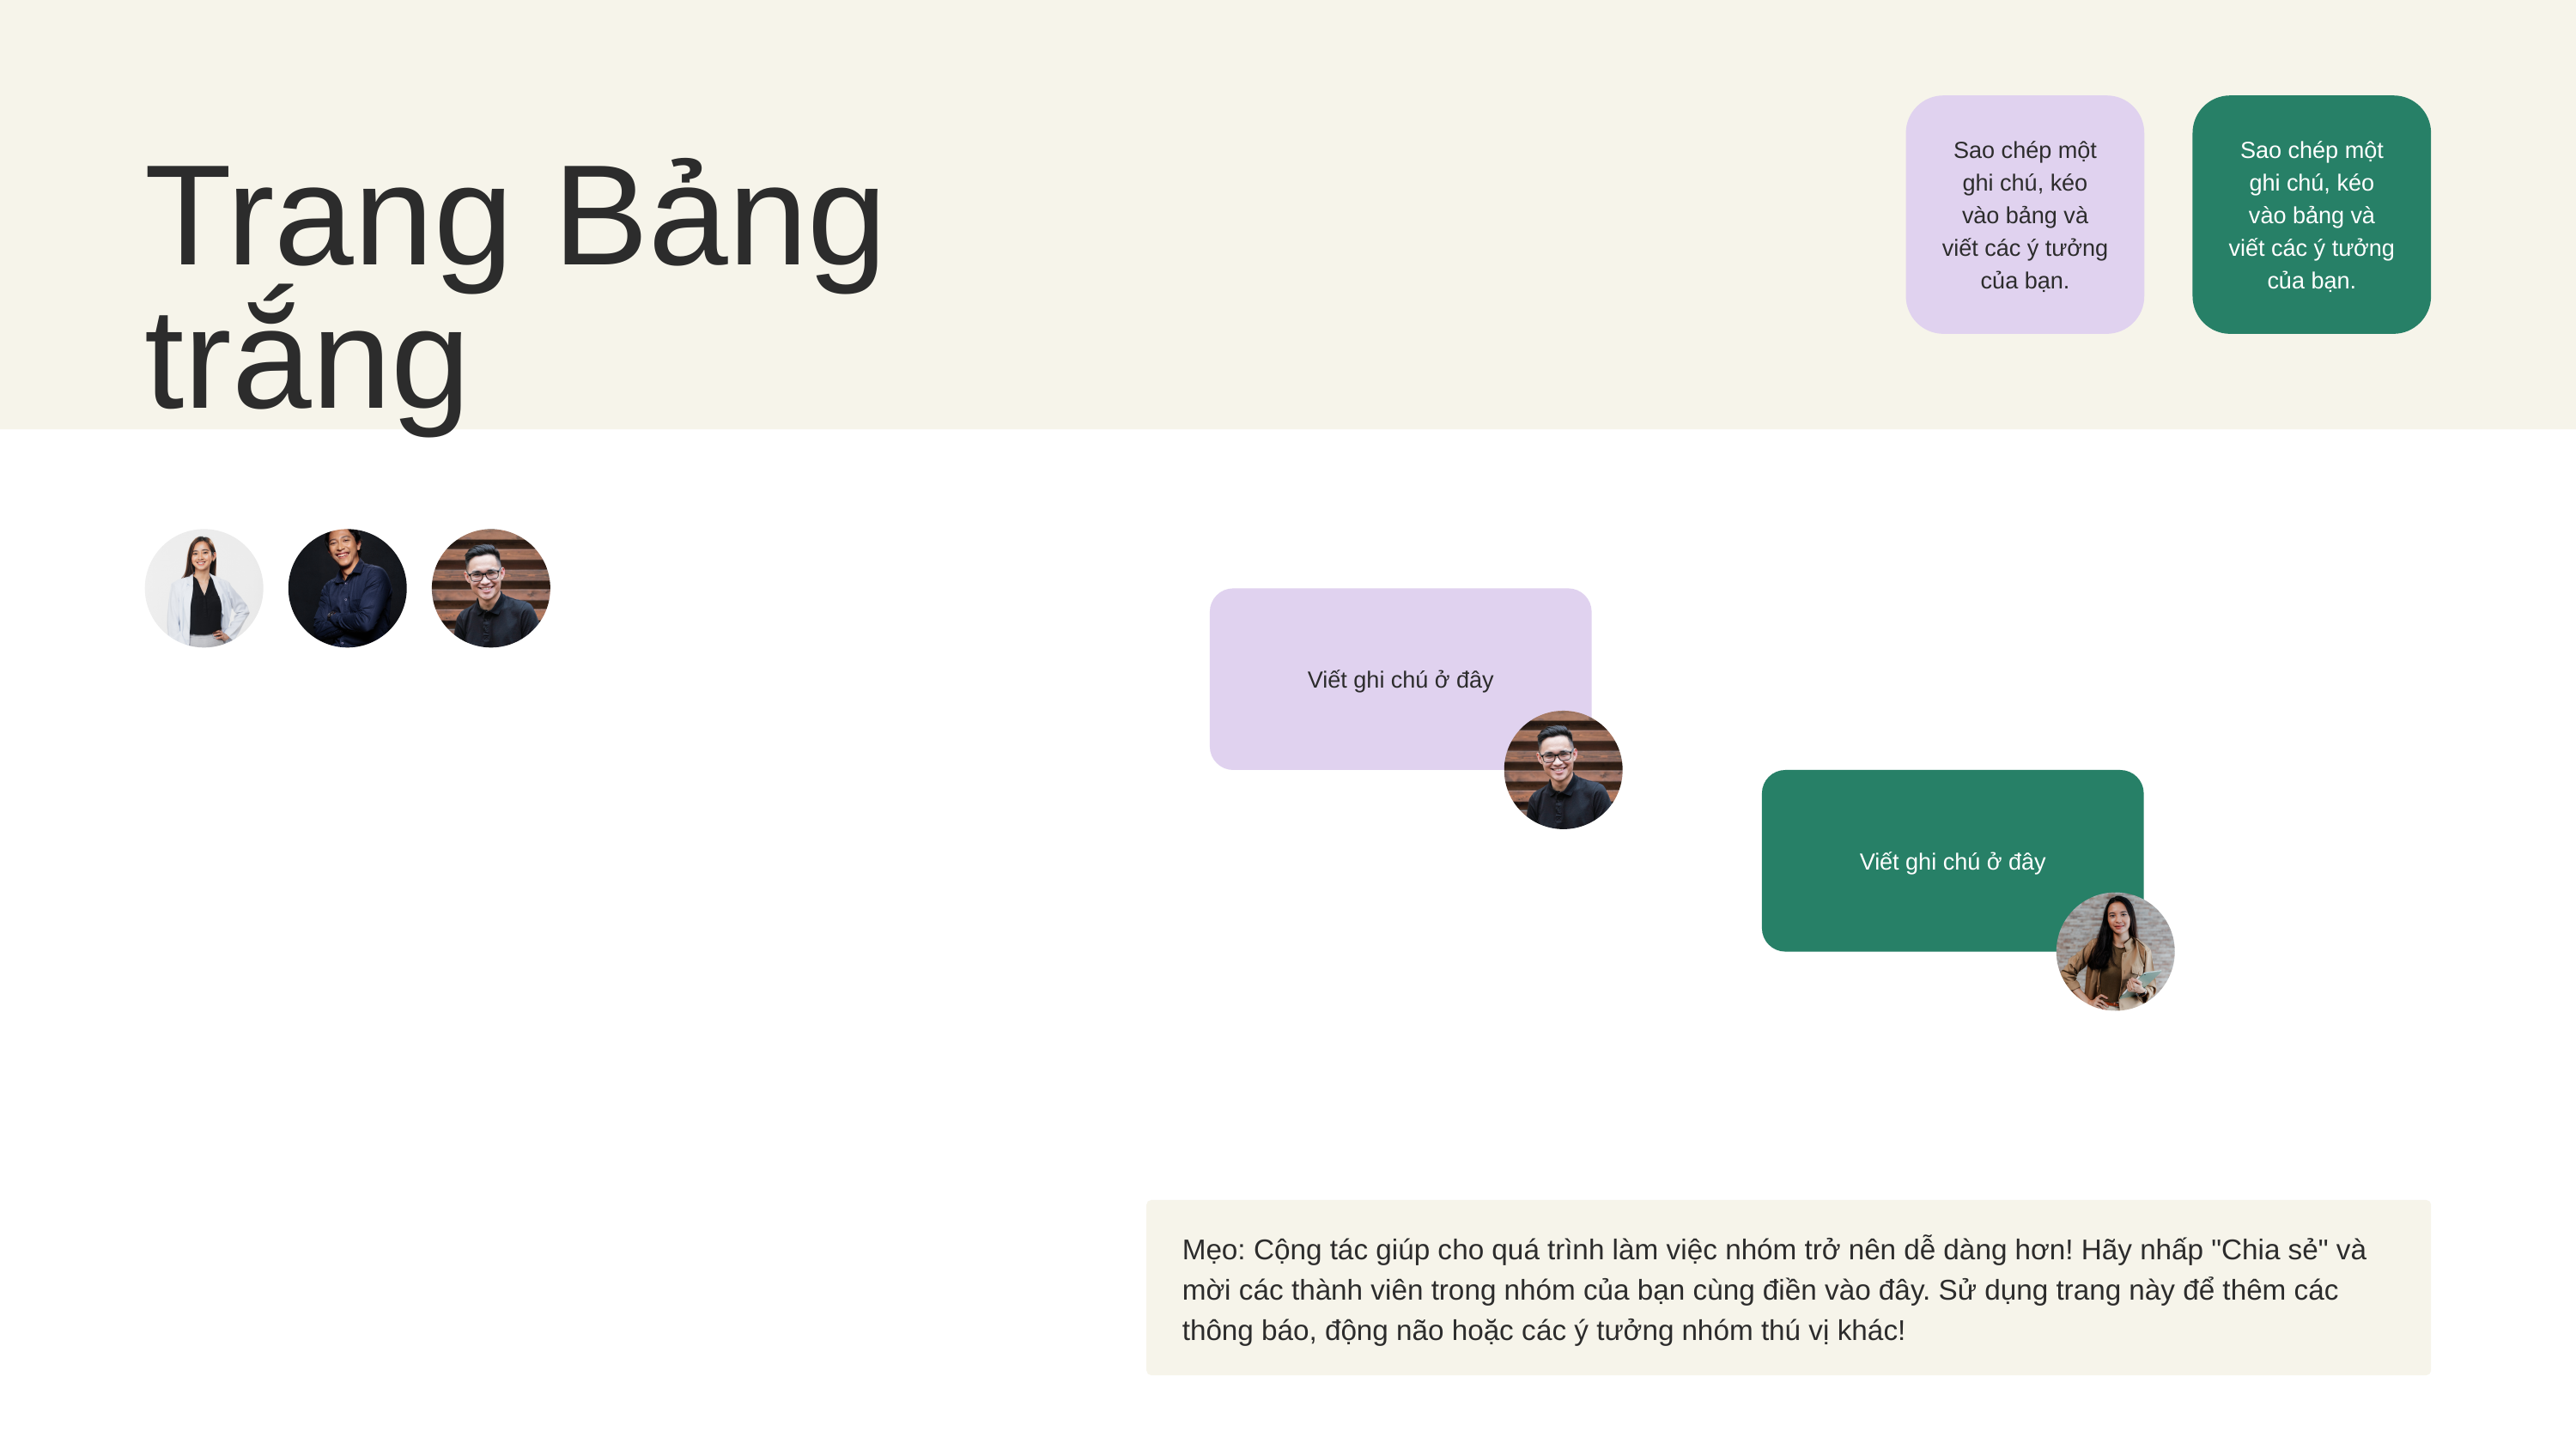

Sao chép một ghi chú, kéo vào bảng và viết các ý tưởng của bạn.

Sao chép một ghi chú, kéo vào bảng và viết các ý tưởng của bạn.
Trang Bảng trắng

Viết ghi chú ở đây

Viết ghi chú ở đây

Mẹo: Cộng tác giúp cho quá trình làm việc nhóm trở nên dễ dàng hơn! Hãy nhấp "Chia sẻ" và
mời các thành viên trong nhóm của bạn cùng điền vào đây. Sử dụng trang này để thêm các
thông báo, động não hoặc các ý tưởng nhóm thú vị khác!
Quay lại Trang Tổng quan